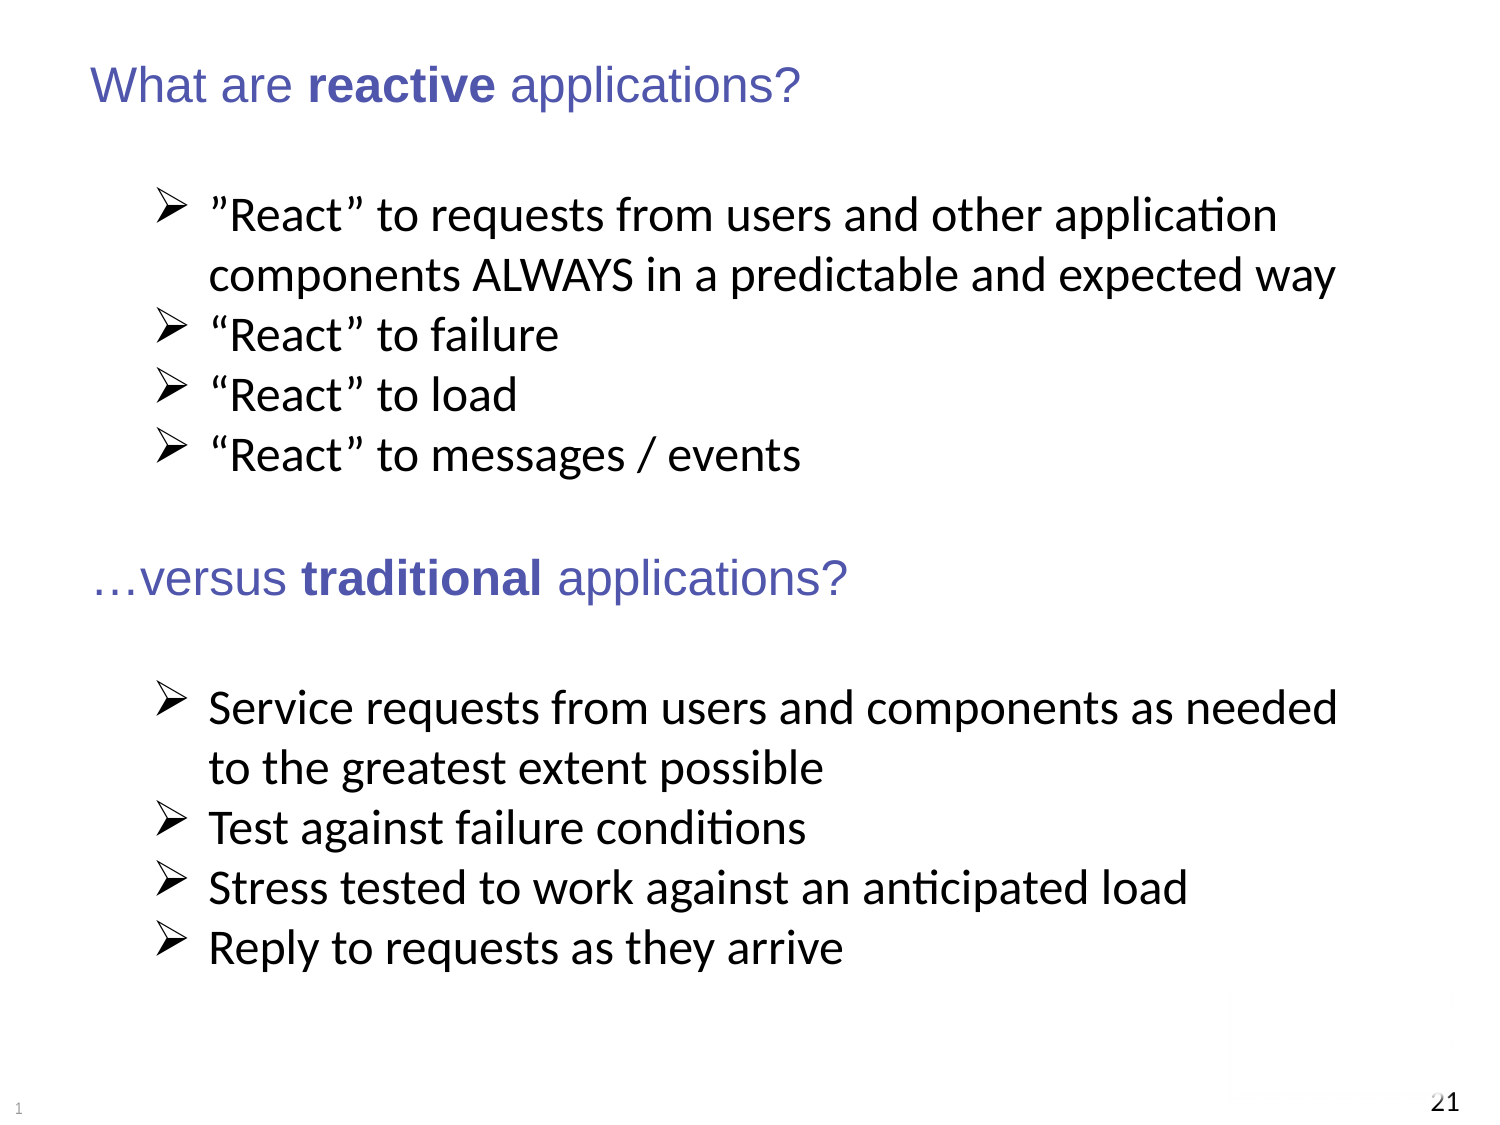

# What are reactive applications?
”React” to requests from users and other application components ALWAYS in a predictable and expected way
“React” to failure
“React” to load
“React” to messages / events
…versus traditional applications?
Service requests from users and components as needed to the greatest extent possible
Test against failure conditions
Stress tested to work against an anticipated load
Reply to requests as they arrive

21
1